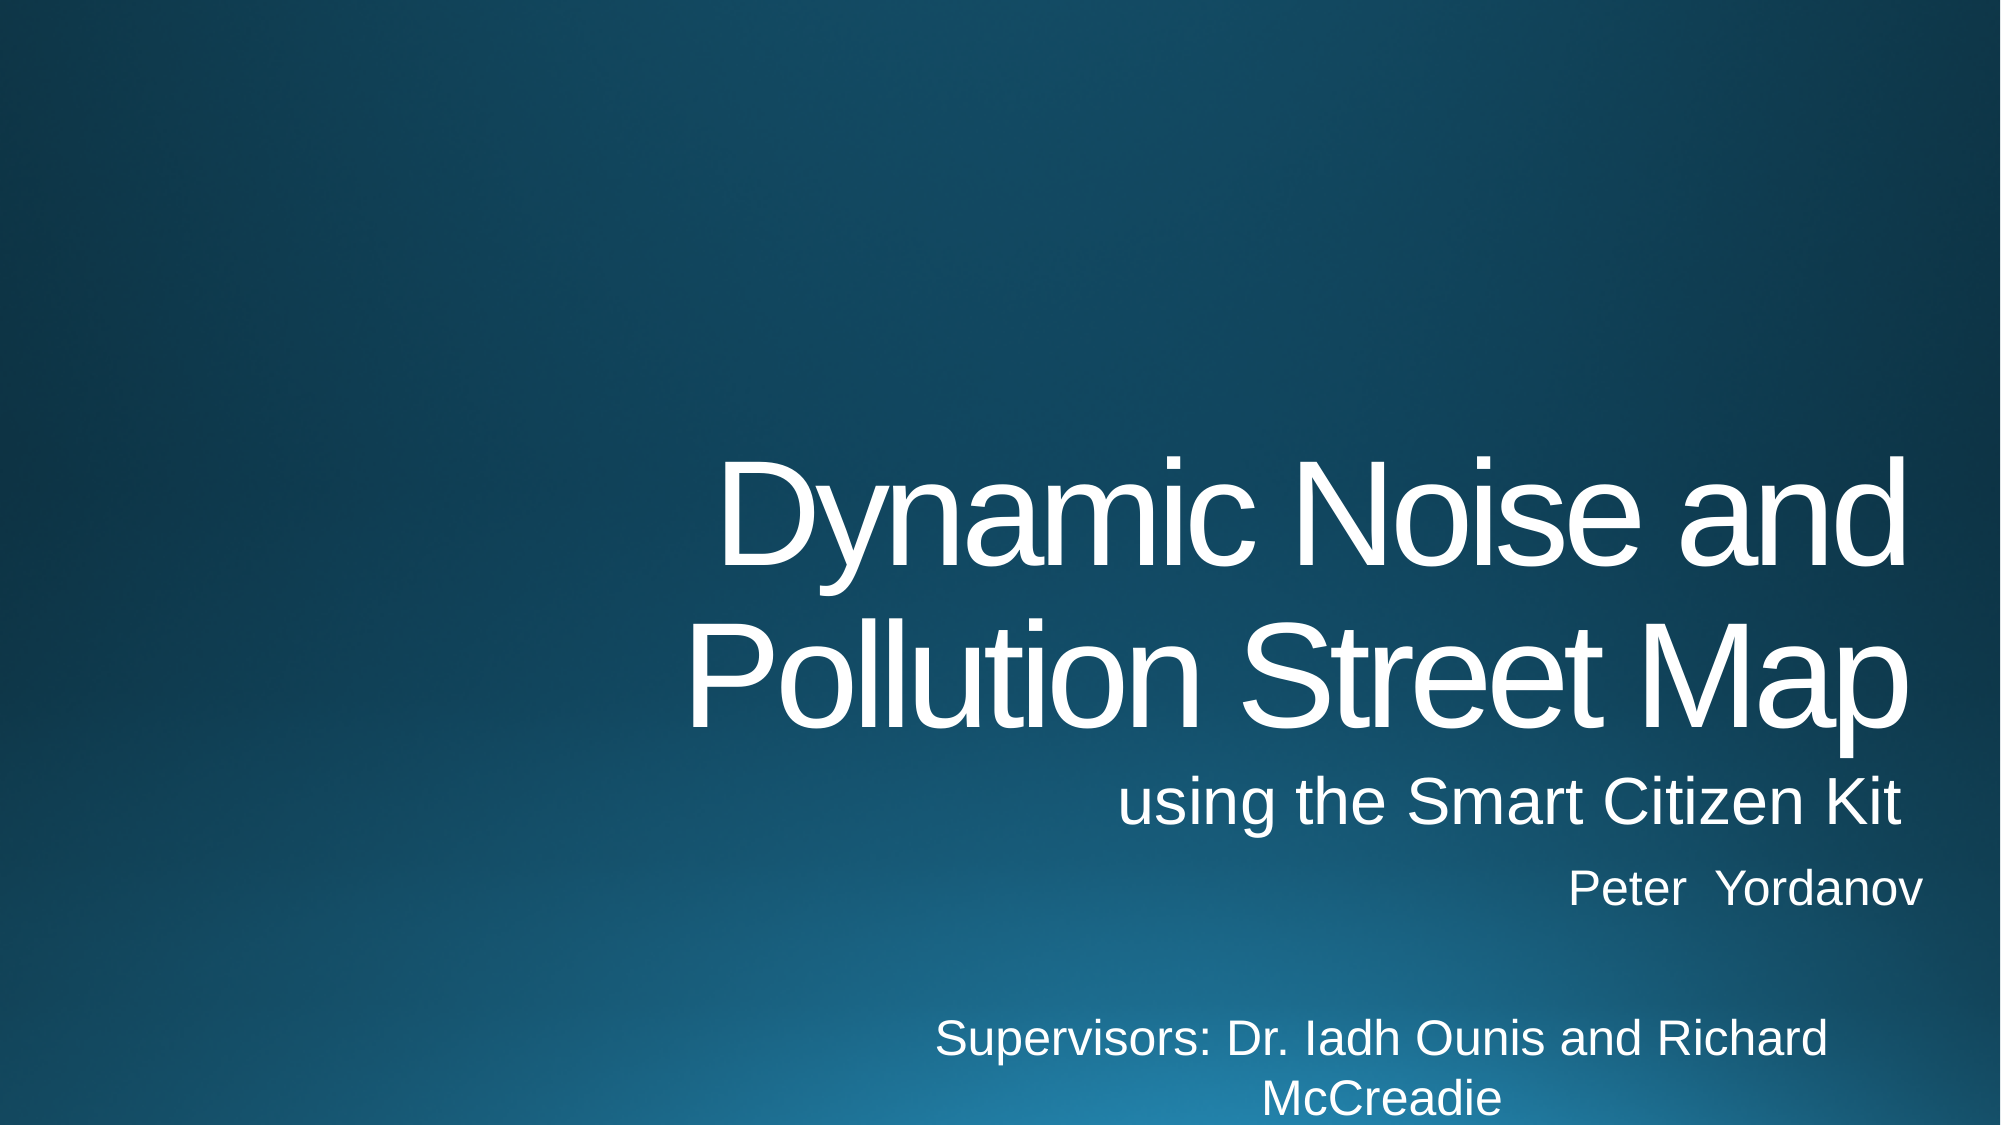

# Dynamic Noise and Pollution Street Map
using the Smart Citizen Kit
Peter  Yordanov
Supervisors: Dr. Iadh Ounis and Richard McCreadie